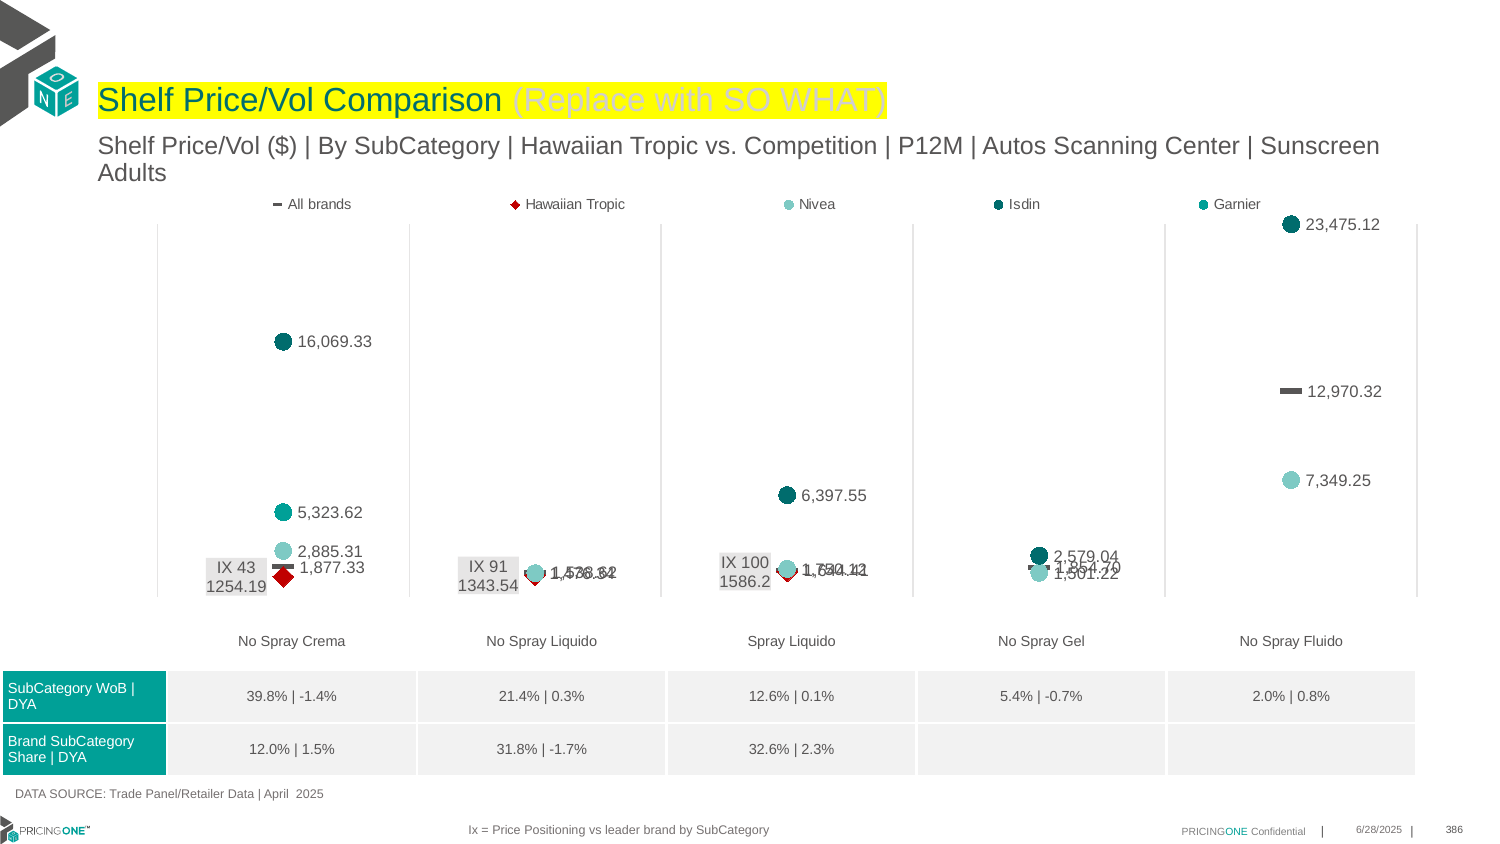

# Shelf Price/Vol Comparison (Replace with SO WHAT)
Shelf Price/Vol ($) | By SubCategory | Hawaiian Tropic vs. Competition | P12M | Autos Scanning Center | Sunscreen Adults

### Chart

| Category | All brands | Hawaiian Tropic | Nivea | Isdin | Garnier |
|---|---|---|---|---|---|
| IX 43 | 1877.33 | 1254.19 | 2885.31 | 16069.33 | 5323.62 |
| IX 91 | 1538.62 | 1343.54 | 1476.34 | None | None |
| IX 100 | 1644.41 | 1586.2 | 1750.12 | 6397.55 | None |
| None | 1854.7 | None | 1501.22 | 2579.04 | None |
| None | 12970.32 | None | 7349.25 | 23475.12 | None |
|  | No Spray Crema | No Spray Liquido | Spray Liquido | No Spray Gel | No Spray Fluido |
| --- | --- | --- | --- | --- | --- |
| SubCategory WoB | DYA | 39.8% | -1.4% | 21.4% | 0.3% | 12.6% | 0.1% | 5.4% | -0.7% | 2.0% | 0.8% |
| Brand SubCategory Share | DYA | 12.0% | 1.5% | 31.8% | -1.7% | 32.6% | 2.3% |  |  |
DATA SOURCE: Trade Panel/Retailer Data | April  2025
Ix = Price Positioning vs leader brand by SubCategory
6/28/2025
386